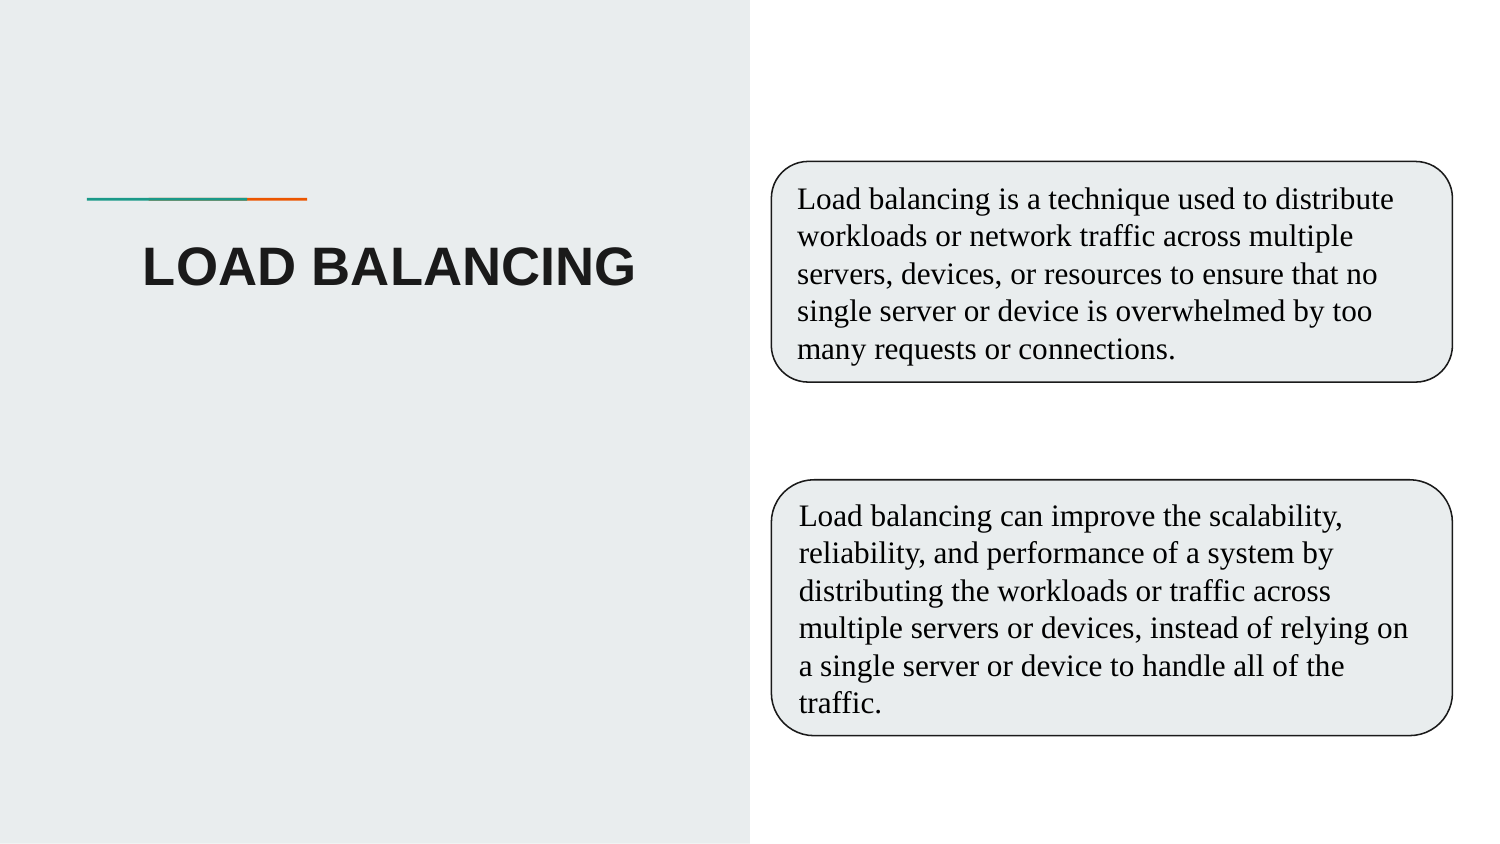

Load balancing is a technique used to distribute workloads or network traffic across multiple servers, devices, or resources to ensure that no single server or device is overwhelmed by too many requests or connections.
# LOAD BALANCING

Load balancing can improve the scalability, reliability, and performance of a system by distributing the workloads or traffic across multiple servers or devices, instead of relying on a single server or device to handle all of the traffic.